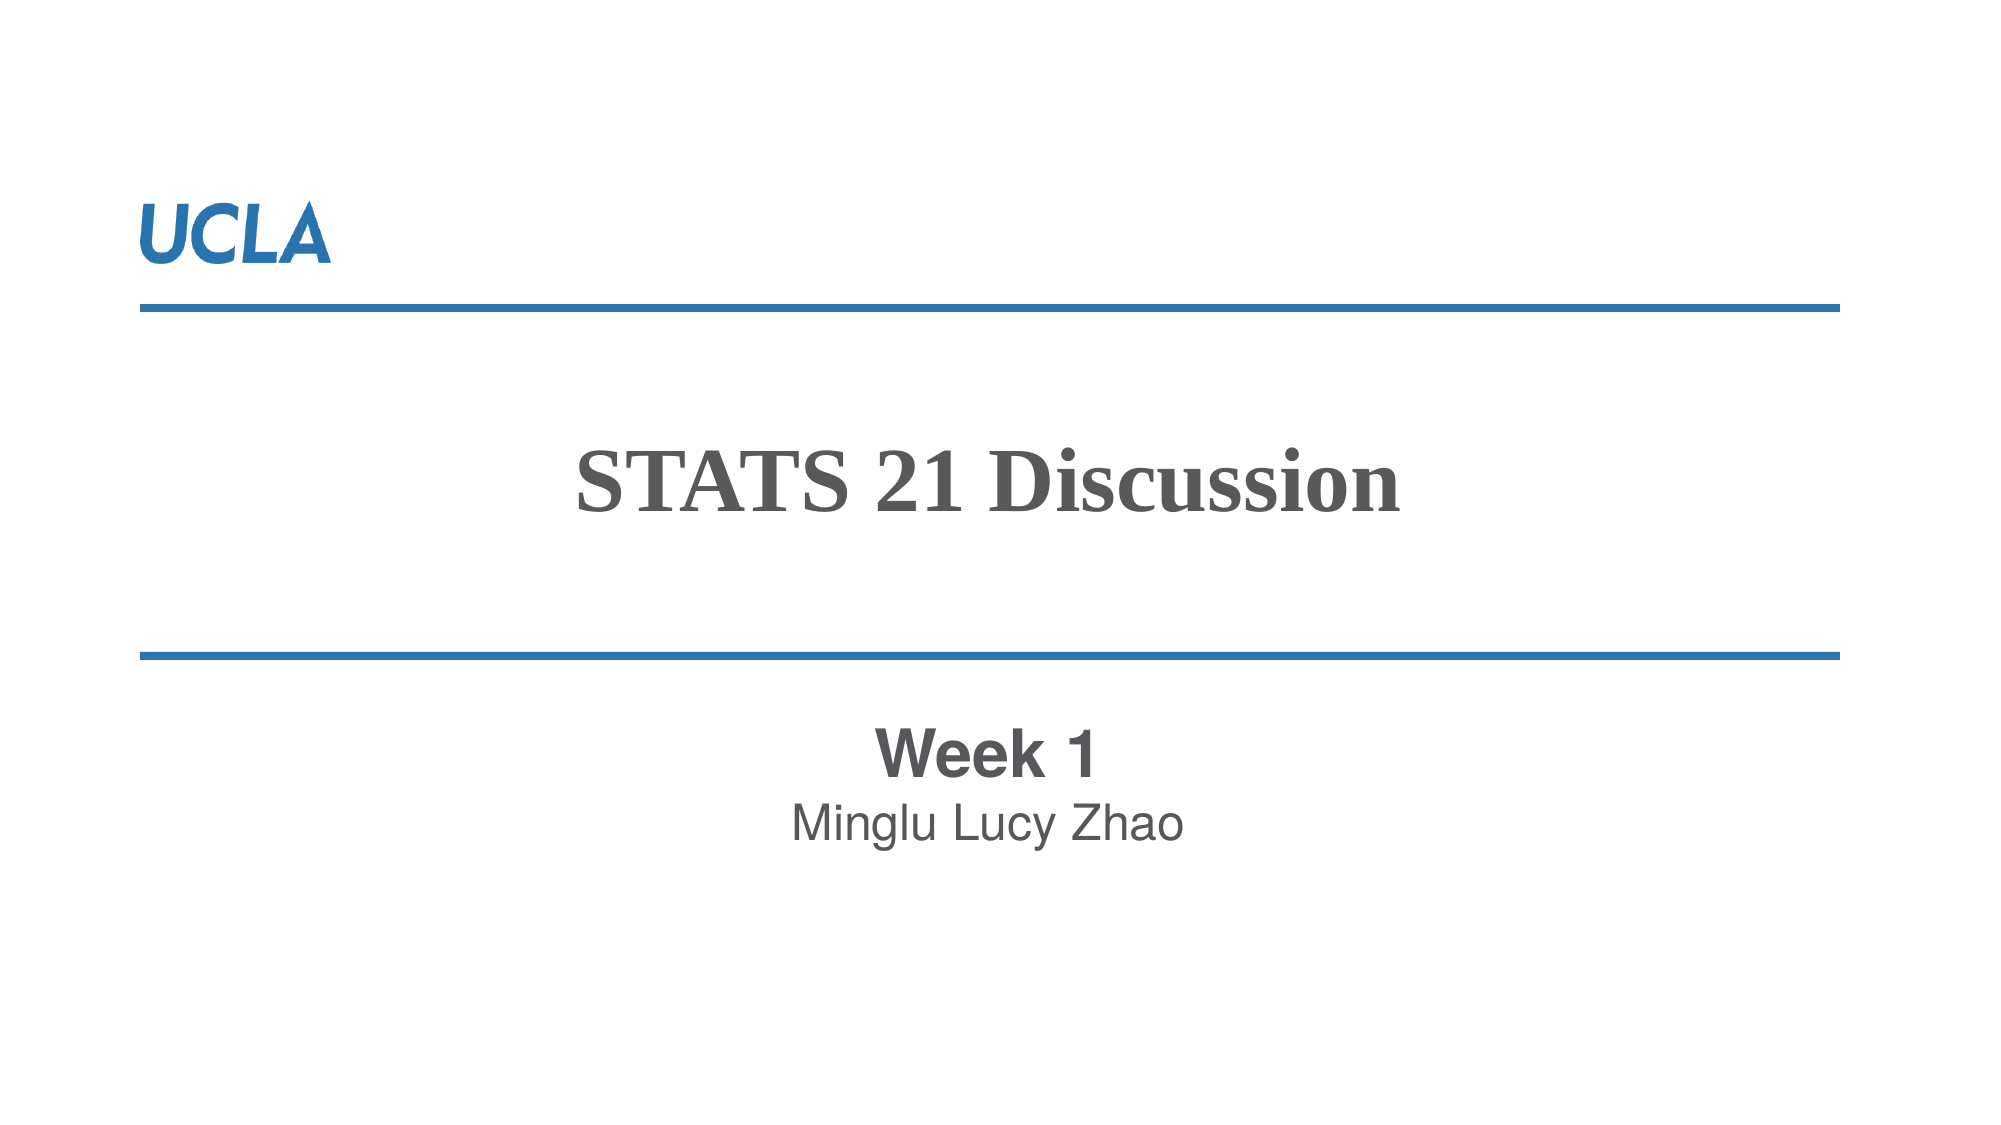

STATS 21 Discussion
Week 1
Minglu Lucy Zhao